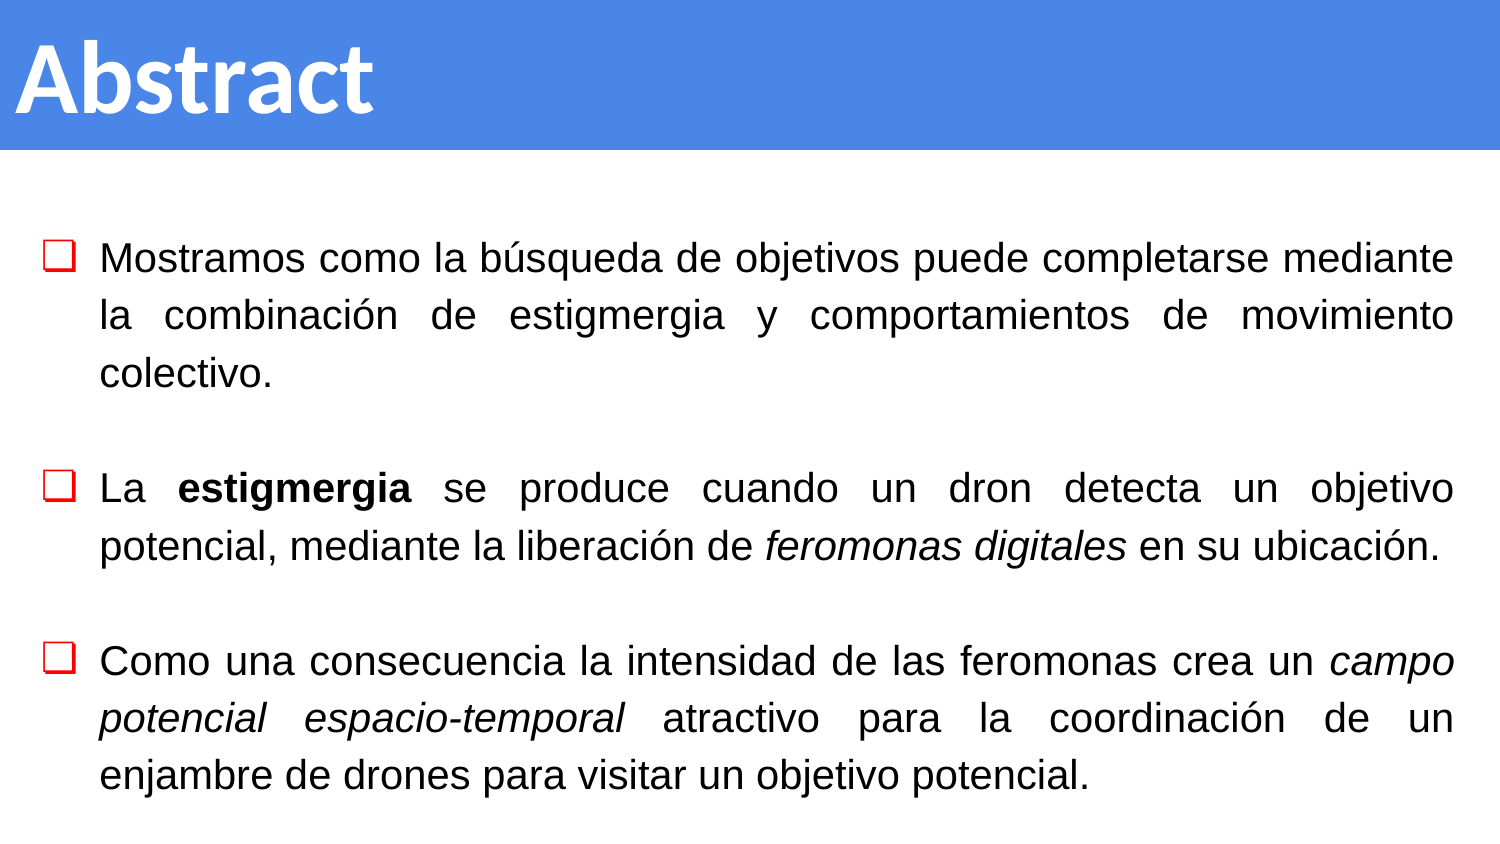

# Abstract
Mostramos como la búsqueda de objetivos puede completarse mediante la combinación de estigmergia y comportamientos de movimiento colectivo.

La estigmergia se produce cuando un dron detecta un objetivo potencial, mediante la liberación de feromonas digitales en su ubicación.

Como una consecuencia la intensidad de las feromonas crea un campo potencial espacio-temporal atractivo para la coordinación de un enjambre de drones para visitar un objetivo potencial.